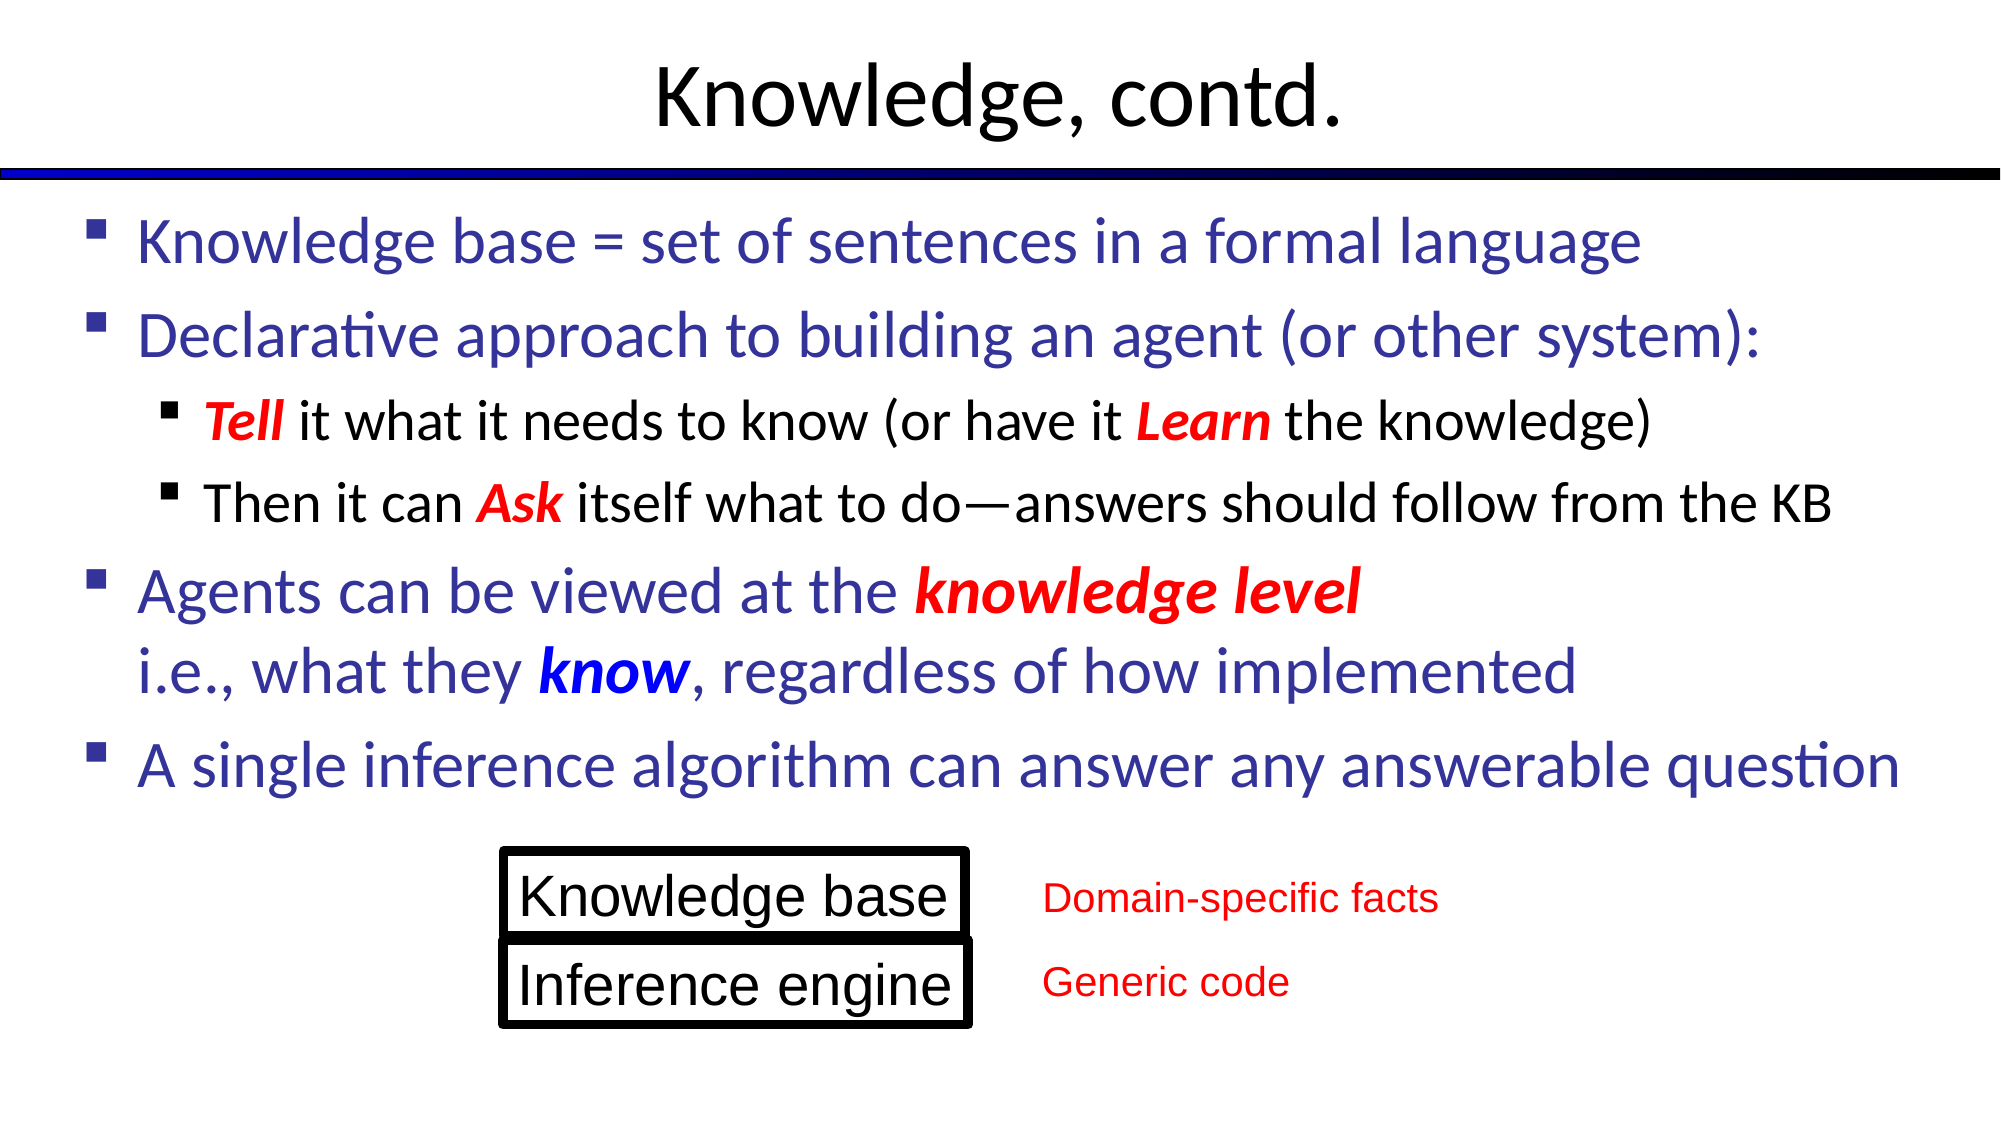

# Knowledge, contd.
Knowledge base = set of sentences in a formal language
Declarative approach to building an agent (or other system):
Tell it what it needs to know (or have it Learn the knowledge)
Then it can Ask itself what to do—answers should follow from the KB
Agents can be viewed at the knowledge level
i.e., what they know, regardless of how implemented
A single inference algorithm can answer any answerable question

Knowledge base
Domain-specific facts
Inference engine
Generic code